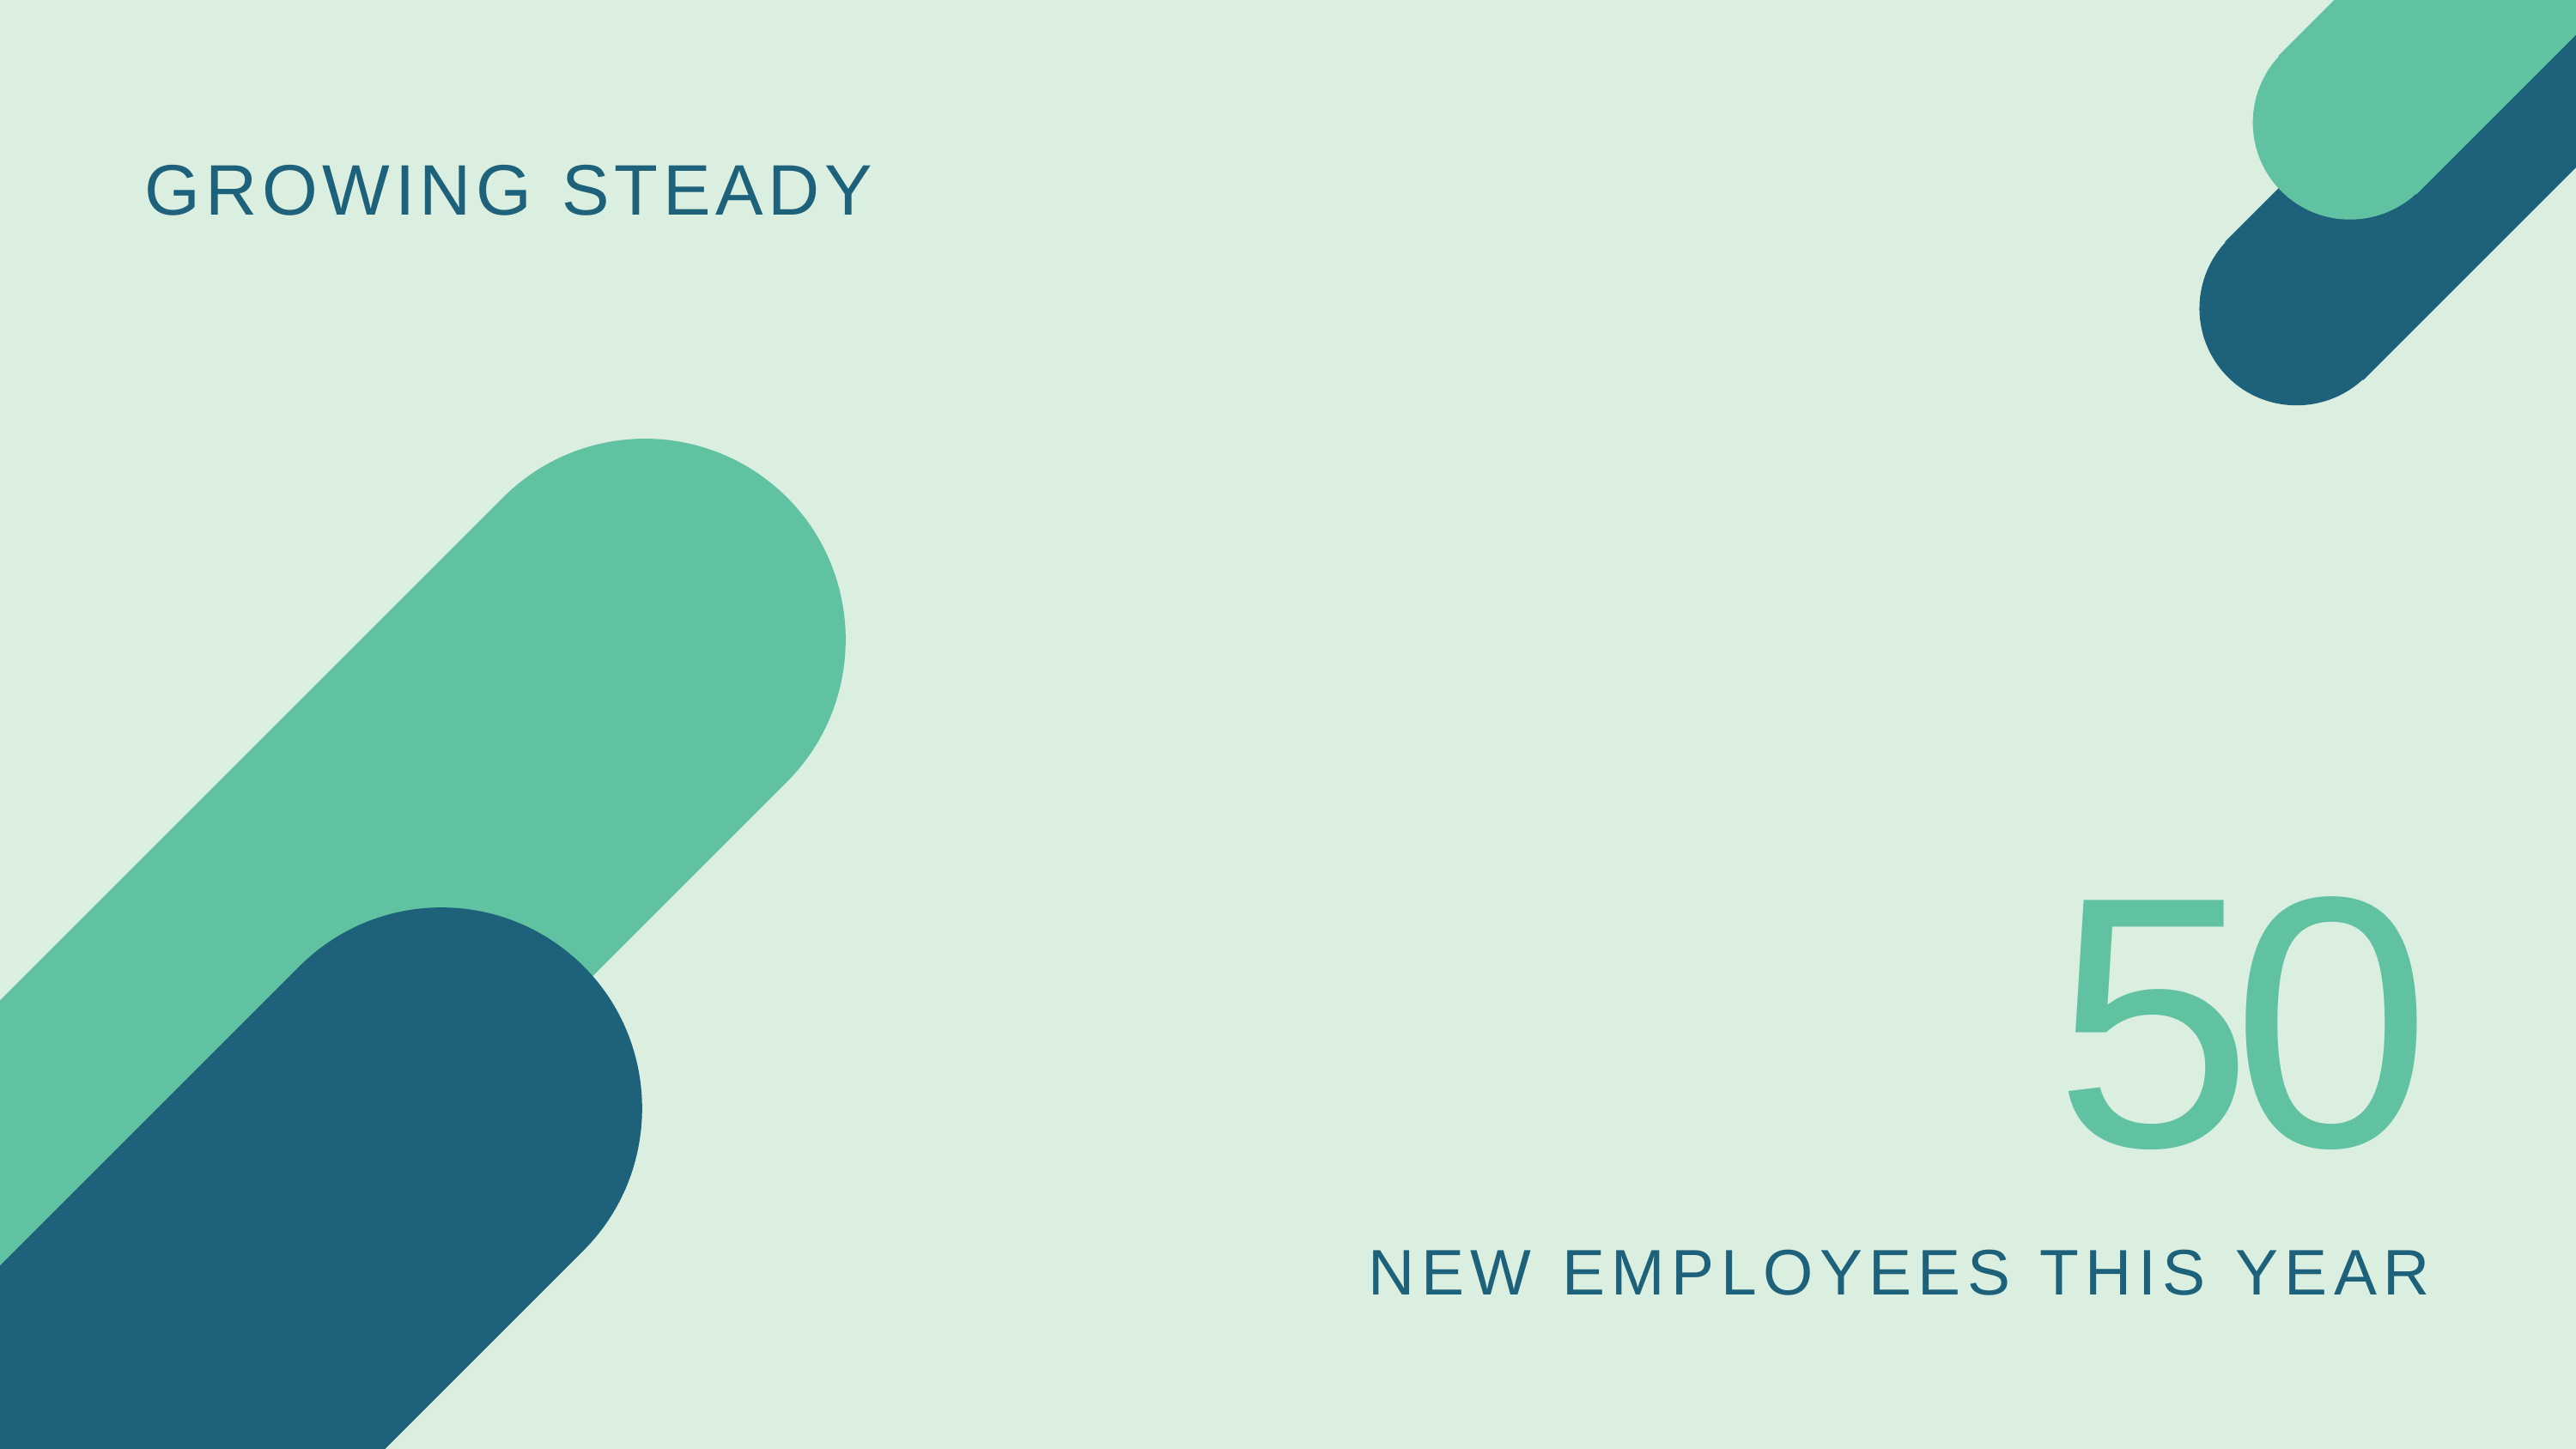

GROWING STEADY

50
NEW EMPLOYEES THIS YEAR